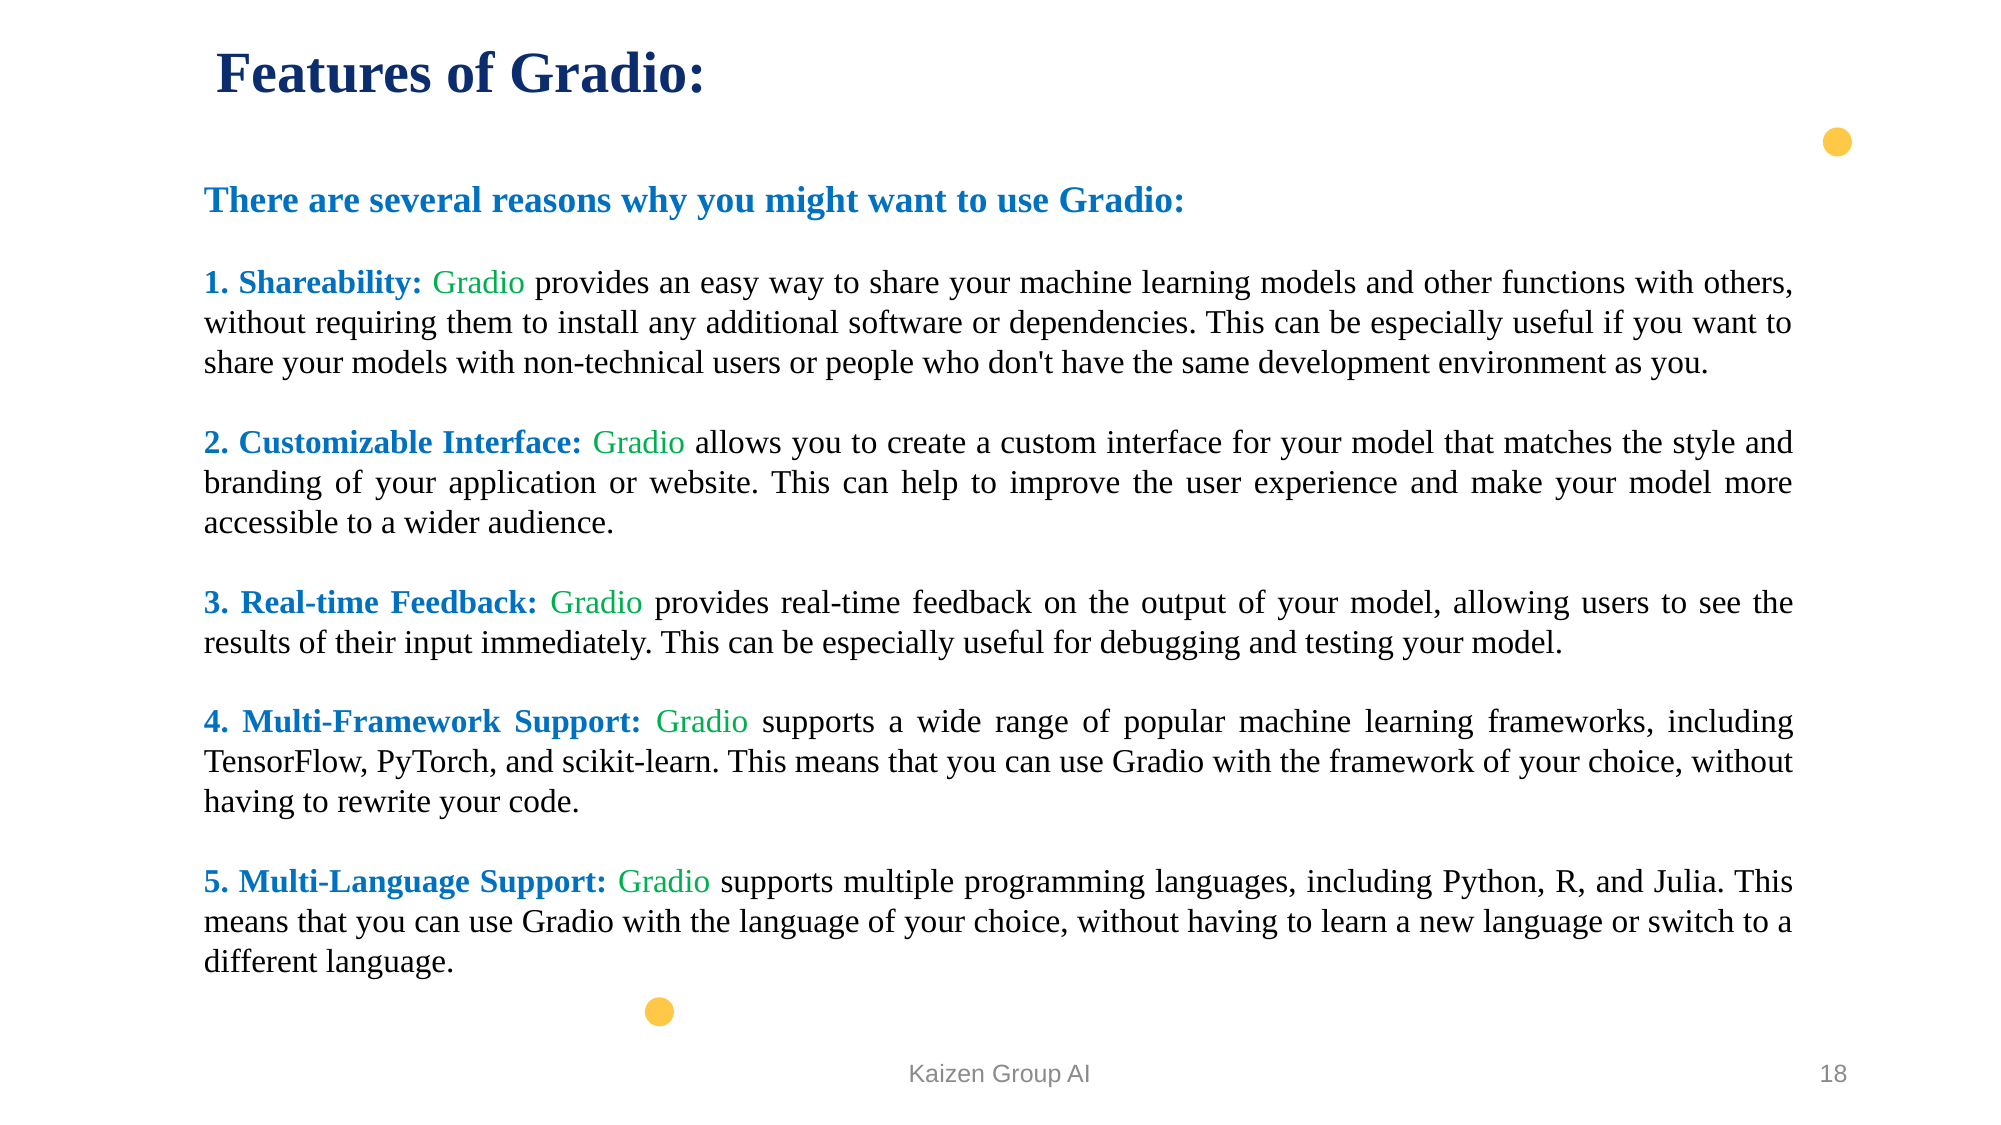

Features of Gradio:

There are several reasons why you might want to use Gradio:

1. Shareability: Gradio provides an easy way to share your machine learning models and other functions with others, without requiring them to install any additional software or dependencies. This can be especially useful if you want to share your models with non-technical users or people who don't have the same development environment as you.

2. Customizable Interface: Gradio allows you to create a custom interface for your model that matches the style and branding of your application or website. This can help to improve the user experience and make your model more accessible to a wider audience.

3. Real-time Feedback: Gradio provides real-time feedback on the output of your model, allowing users to see the results of their input immediately. This can be especially useful for debugging and testing your model.

4. Multi-Framework Support: Gradio supports a wide range of popular machine learning frameworks, including TensorFlow, PyTorch, and scikit-learn. This means that you can use Gradio with the framework of your choice, without having to rewrite your code.

5. Multi-Language Support: Gradio supports multiple programming languages, including Python, R, and Julia. This means that you can use Gradio with the language of your choice, without having to learn a new language or switch to a different language.

Kaizen Group AI
18